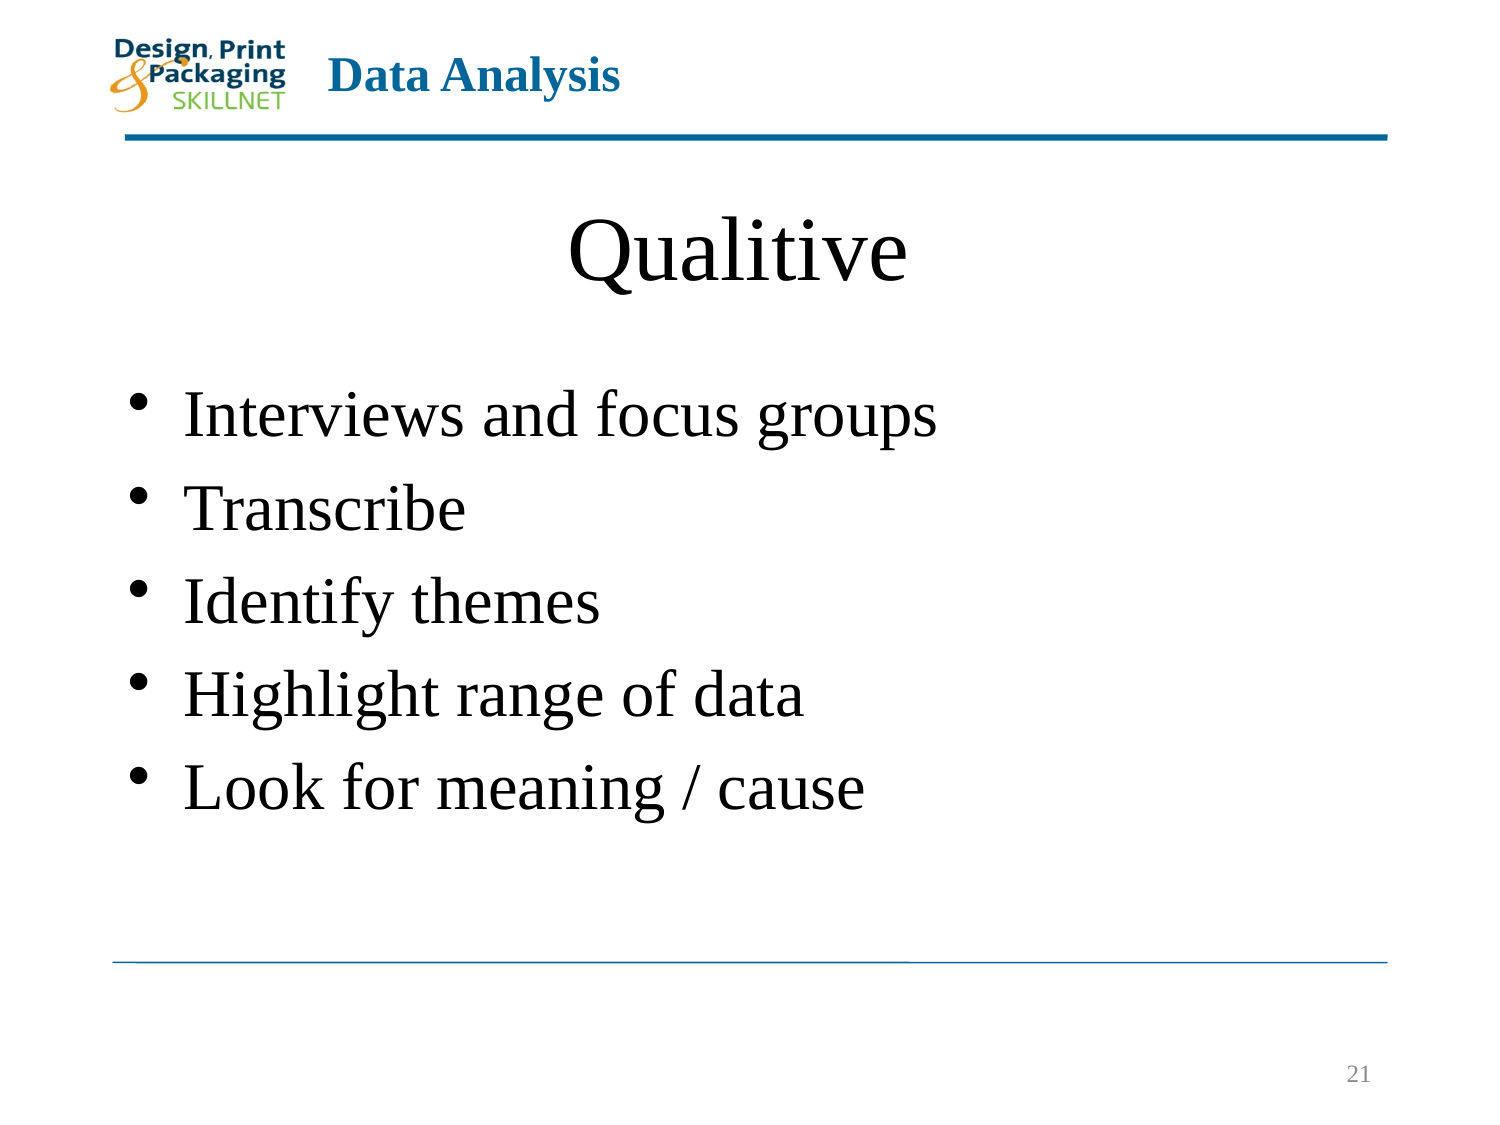

# Qualitive
Interviews and focus groups
Transcribe
Identify themes
Highlight range of data
Look for meaning / cause

21